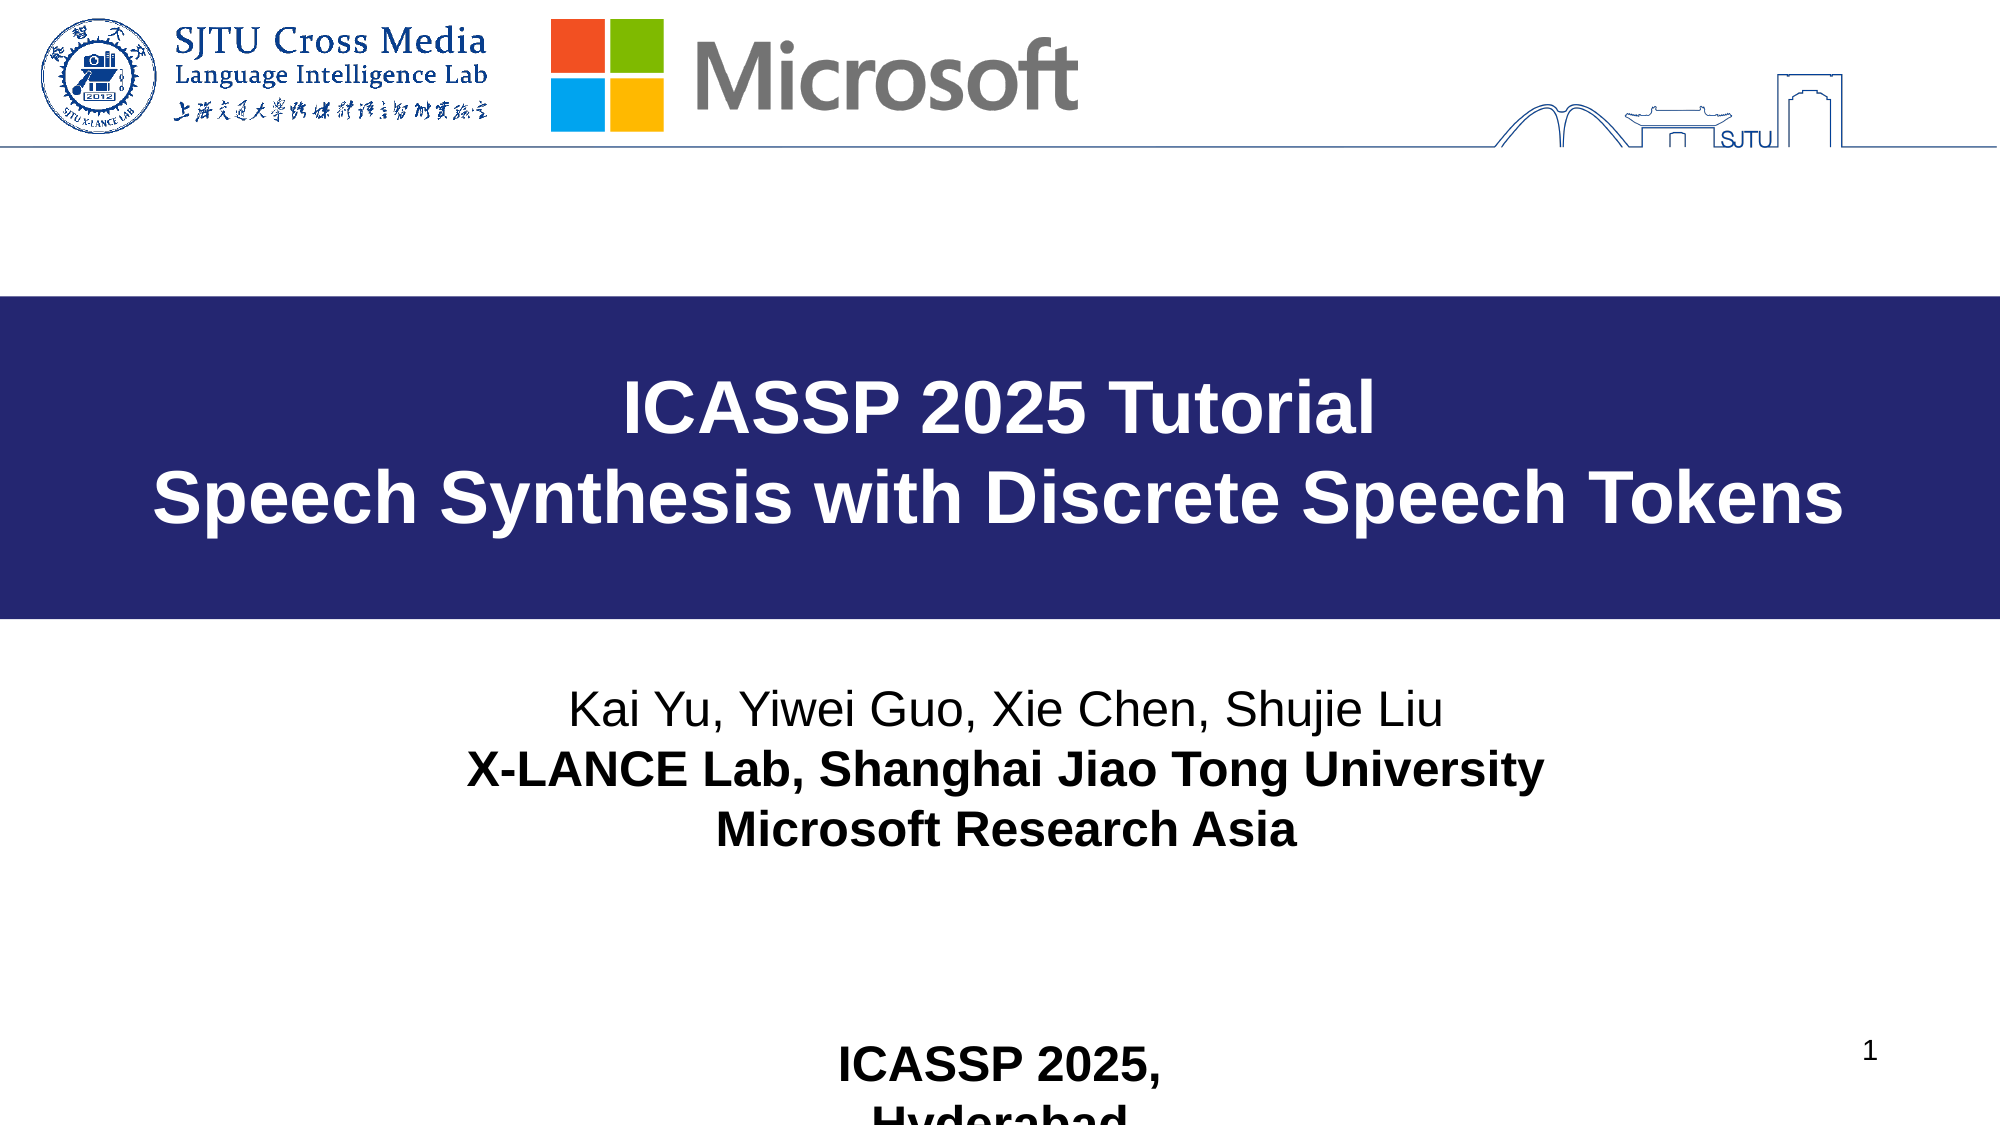

ICASSP 2025 Tutorial
Speech Synthesis with Discrete Speech Tokens
Kai Yu, Yiwei Guo, Xie Chen, Shujie Liu
X-LANCE Lab, Shanghai Jiao Tong University
Microsoft Research Asia
ICASSP 2025, Hyderabad
1